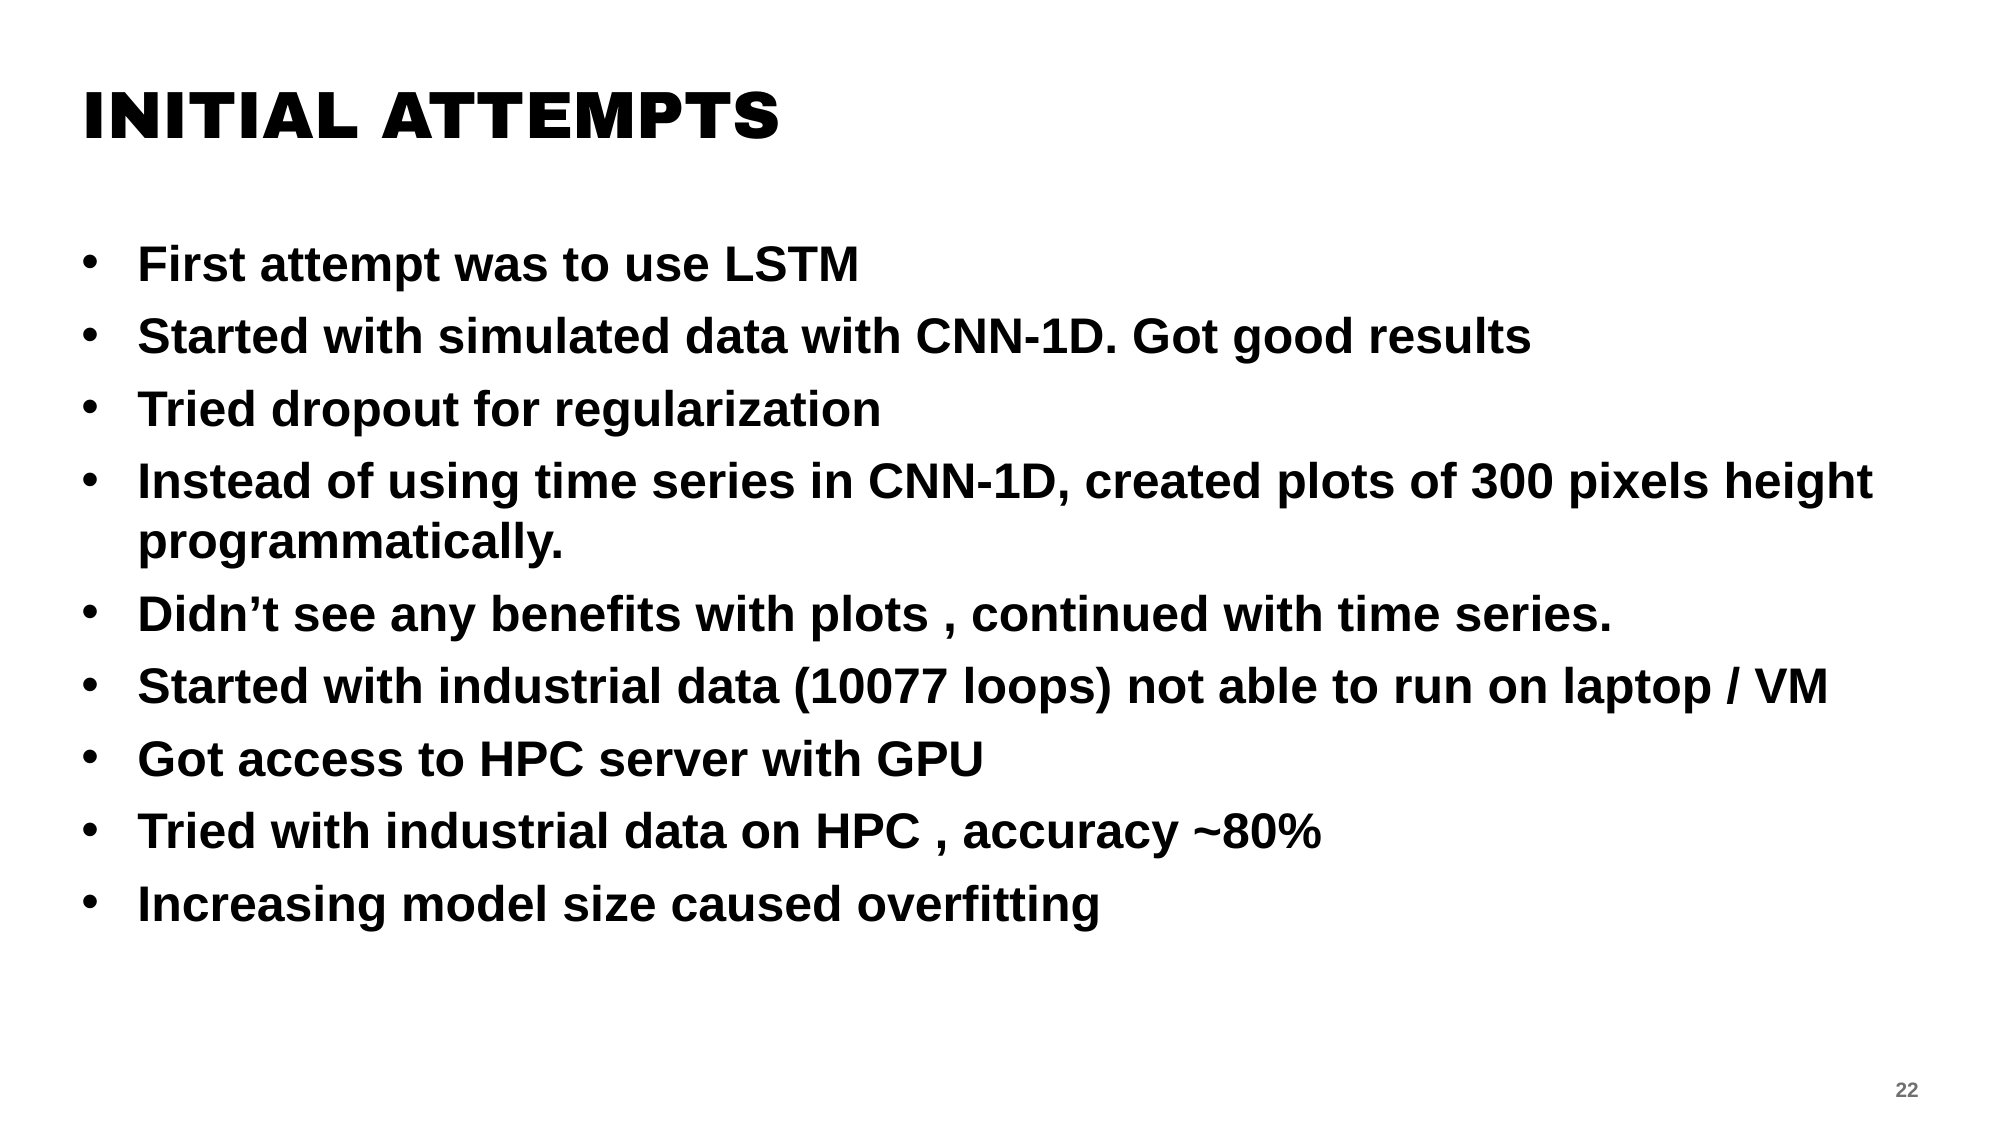

# Initial attempts
First attempt was to use LSTM
Started with simulated data with CNN-1D. Got good results
Tried dropout for regularization
Instead of using time series in CNN-1D, created plots of 300 pixels height programmatically.
Didn’t see any benefits with plots , continued with time series.
Started with industrial data (10077 loops) not able to run on laptop / VM
Got access to HPC server with GPU
Tried with industrial data on HPC , accuracy ~80%
Increasing model size caused overfitting
22